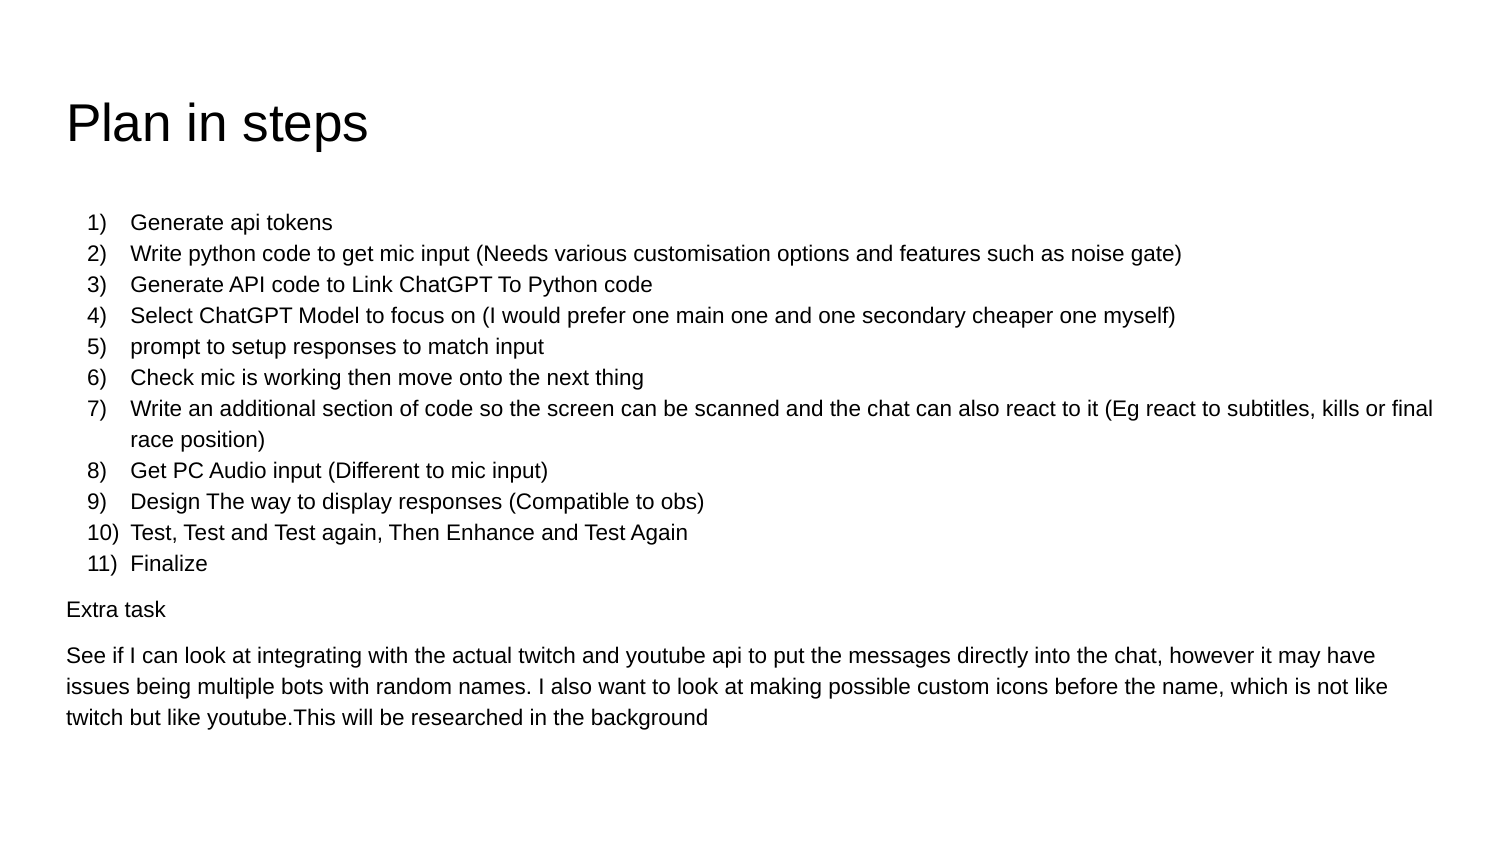

# Plan in steps
Generate api tokens
Write python code to get mic input (Needs various customisation options and features such as noise gate)
Generate API code to Link ChatGPT To Python code
Select ChatGPT Model to focus on (I would prefer one main one and one secondary cheaper one myself)
prompt to setup responses to match input
Check mic is working then move onto the next thing
Write an additional section of code so the screen can be scanned and the chat can also react to it (Eg react to subtitles, kills or final race position)
Get PC Audio input (Different to mic input)
Design The way to display responses (Compatible to obs)
Test, Test and Test again, Then Enhance and Test Again
Finalize
Extra task
See if I can look at integrating with the actual twitch and youtube api to put the messages directly into the chat, however it may have issues being multiple bots with random names. I also want to look at making possible custom icons before the name, which is not like twitch but like youtube.This will be researched in the background